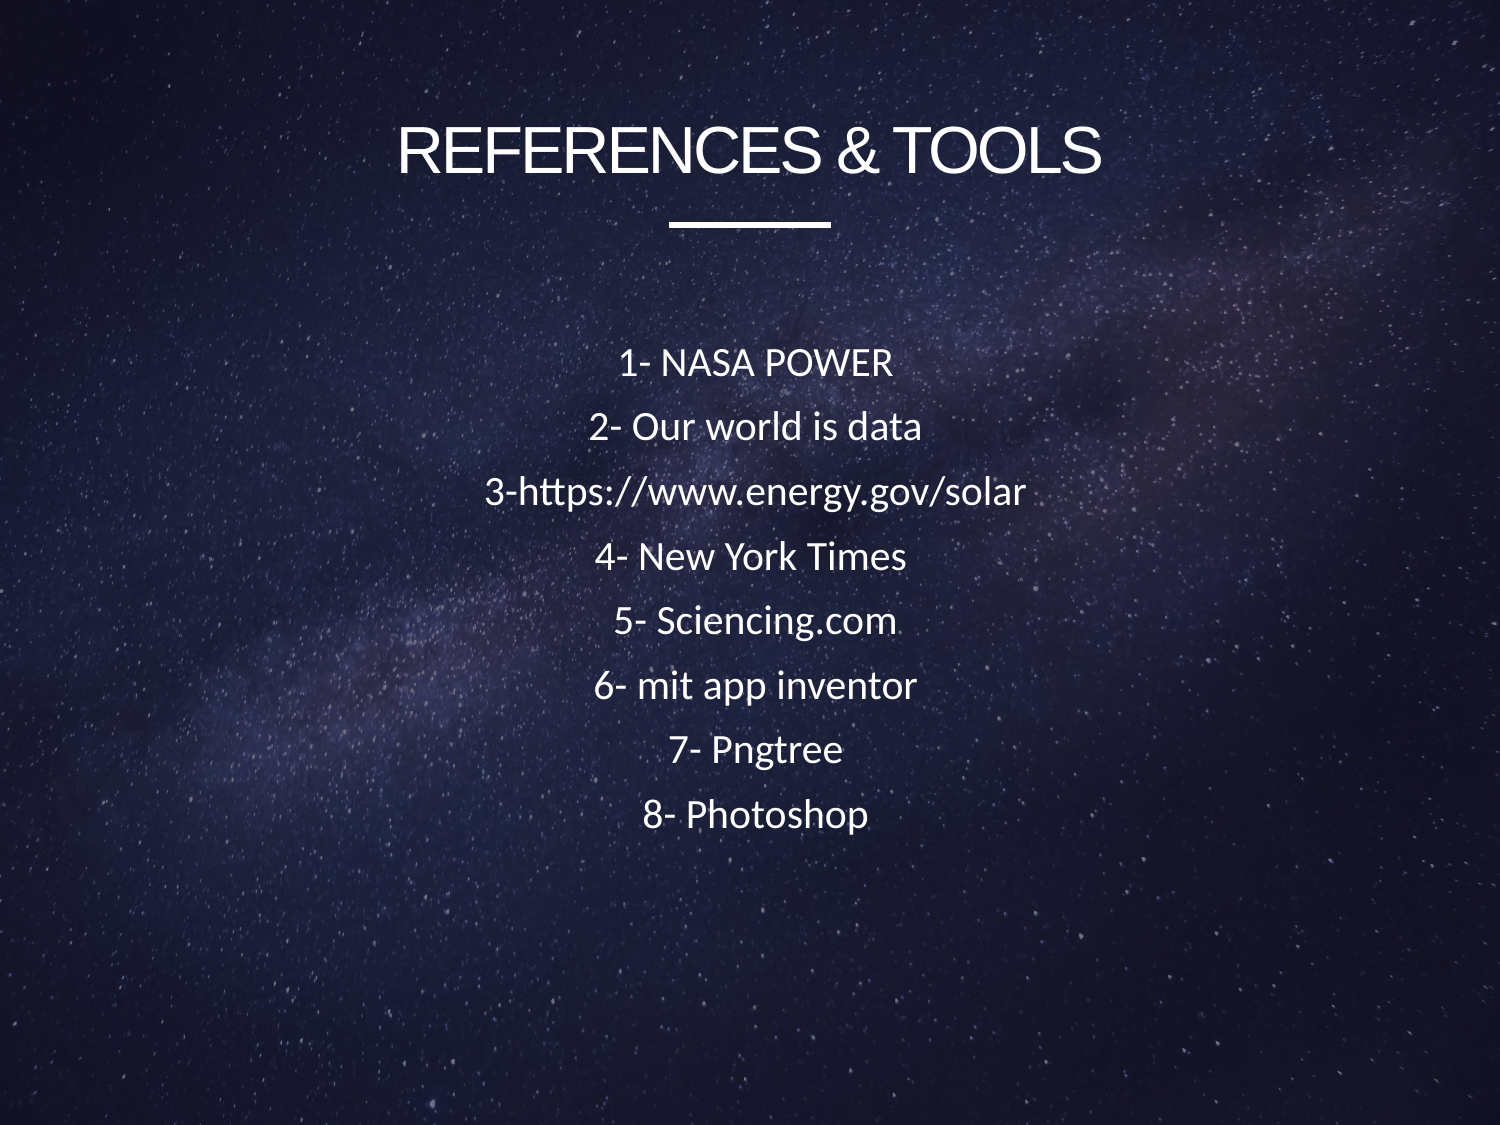

# REFerences & Tools

1- NASA POWER
2- Our world is data
3-https://www.energy.gov/solar
4- New York Times
5- Sciencing.com
6- mit app inventor
7- Pngtree
8- Photoshop